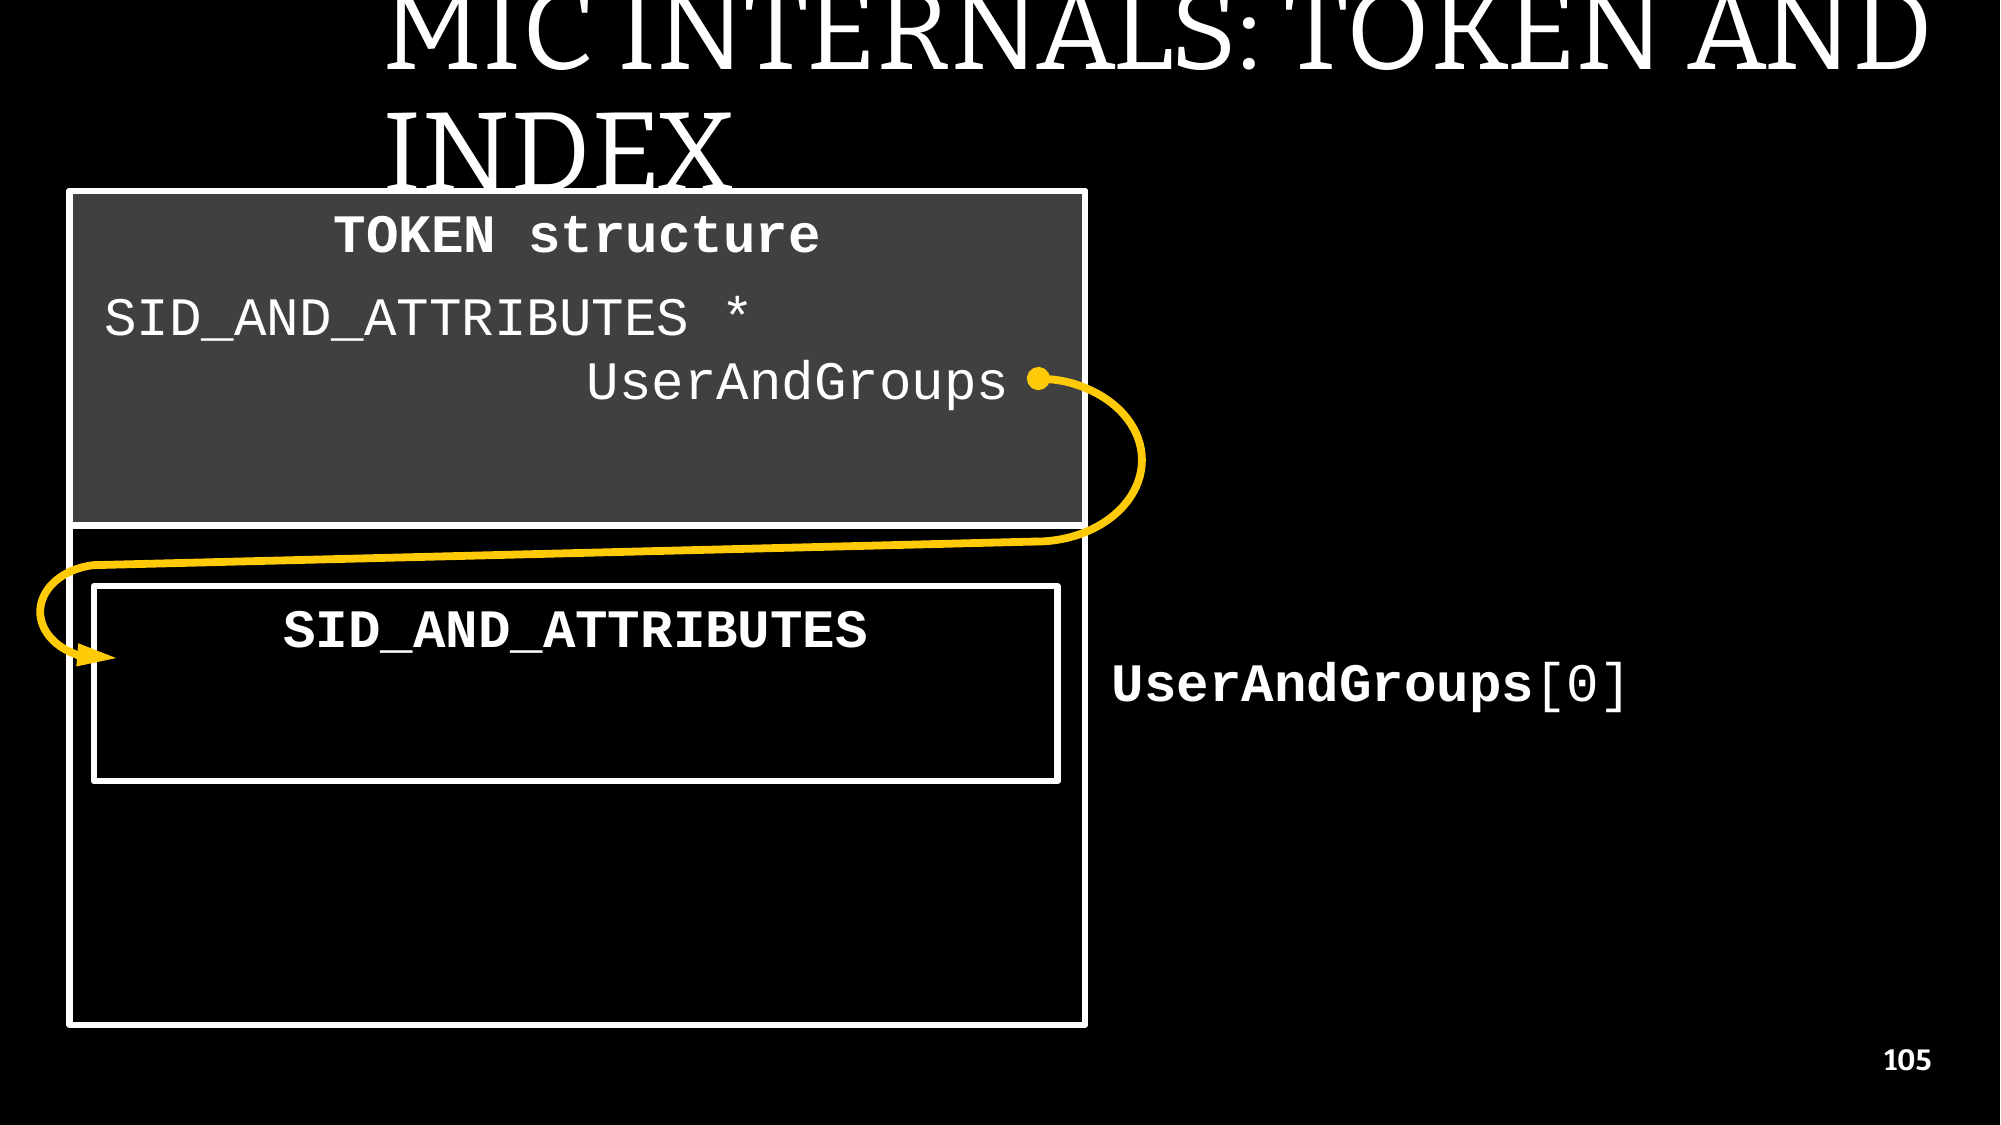

# MIC Internals: Token and Index

TOKEN structure
SID_AND_ATTRIBUTES *		     			 UserAndGroups

SID_AND_ATTRIBUTES
UserAndGroups[0]
105